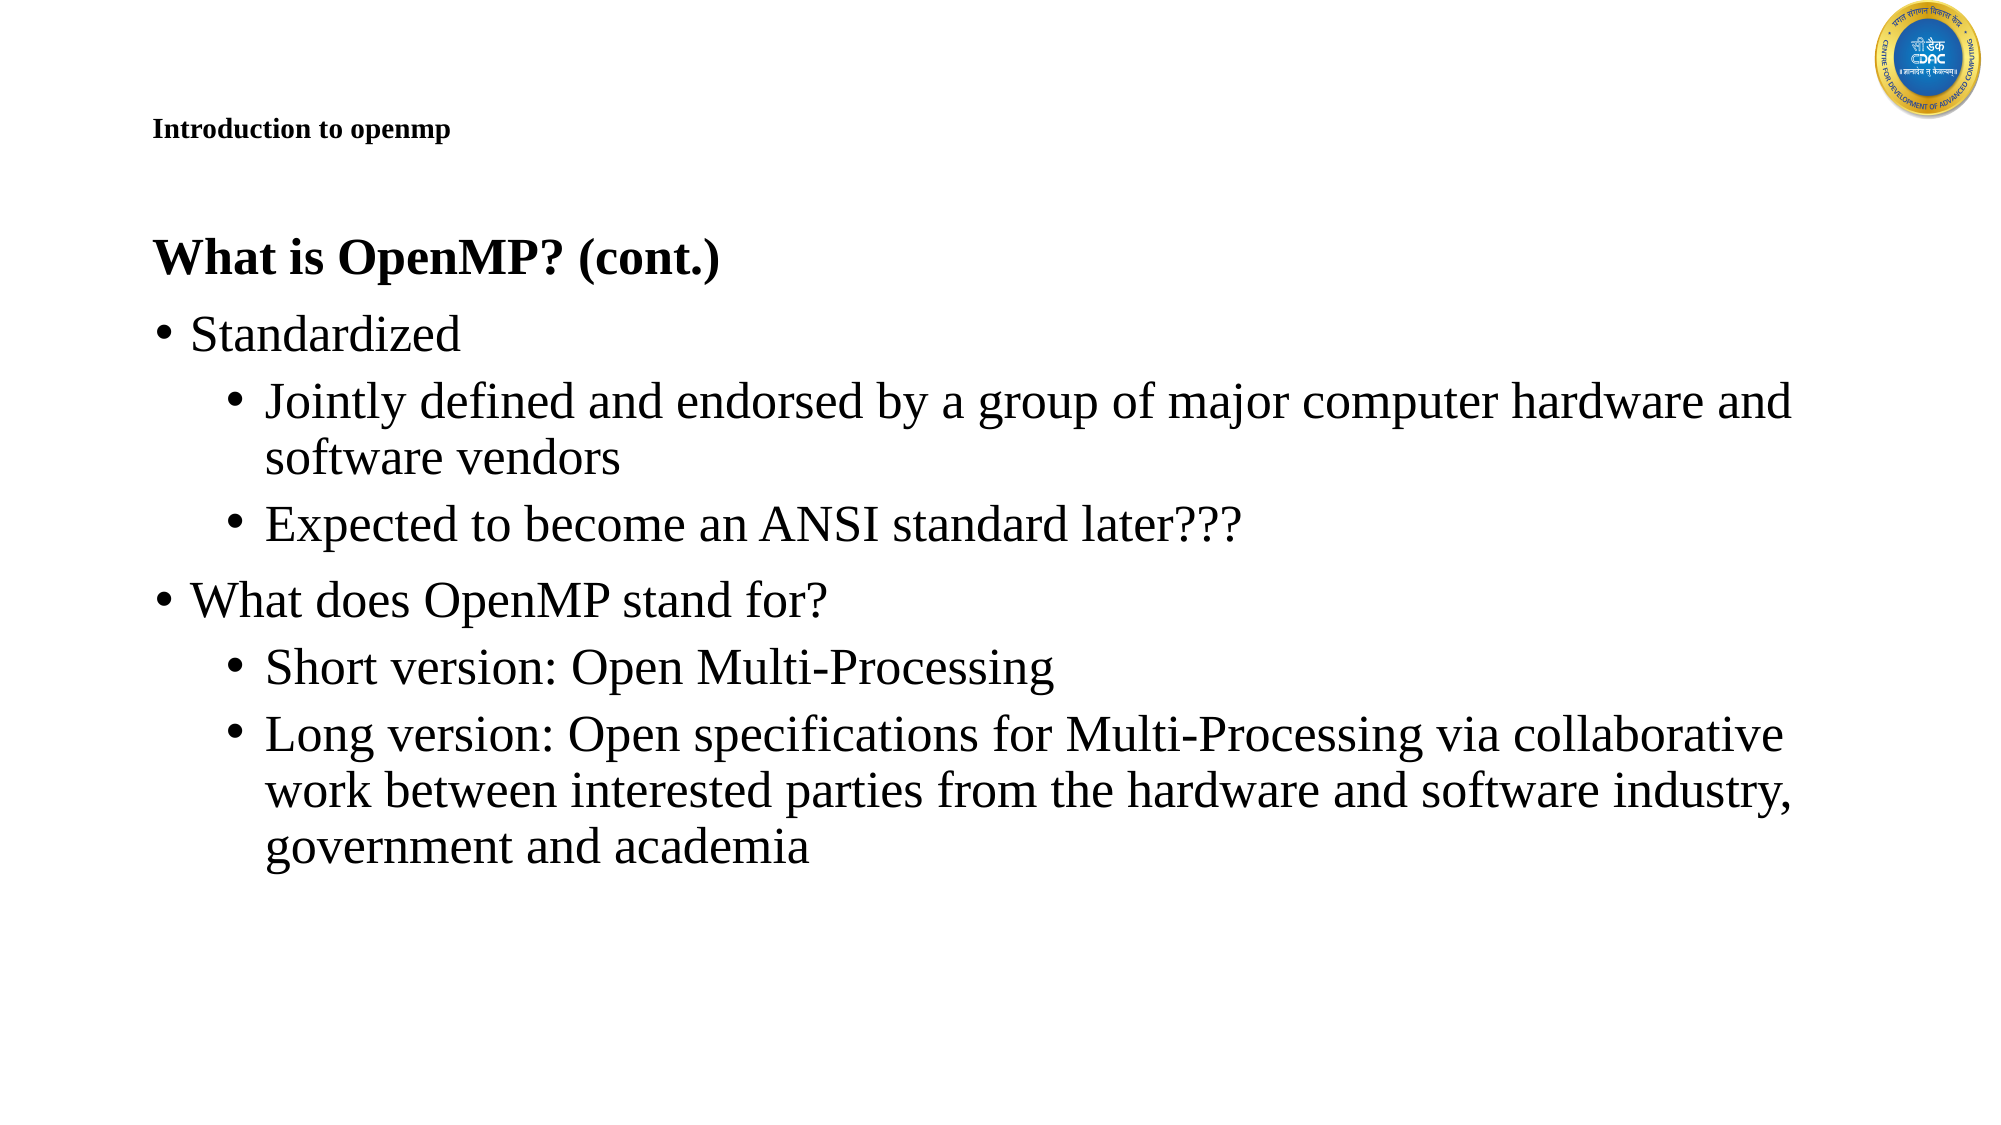

# Introduction to openmp
What is OpenMP? (cont.)
Standardized
Jointly defined and endorsed by a group of major computer hardware and software vendors
Expected to become an ANSI standard later???
What does OpenMP stand for?
Short version: Open Multi-Processing
Long version: Open specifications for Multi-Processing via collaborative work between interested parties from the hardware and software industry, government and academia